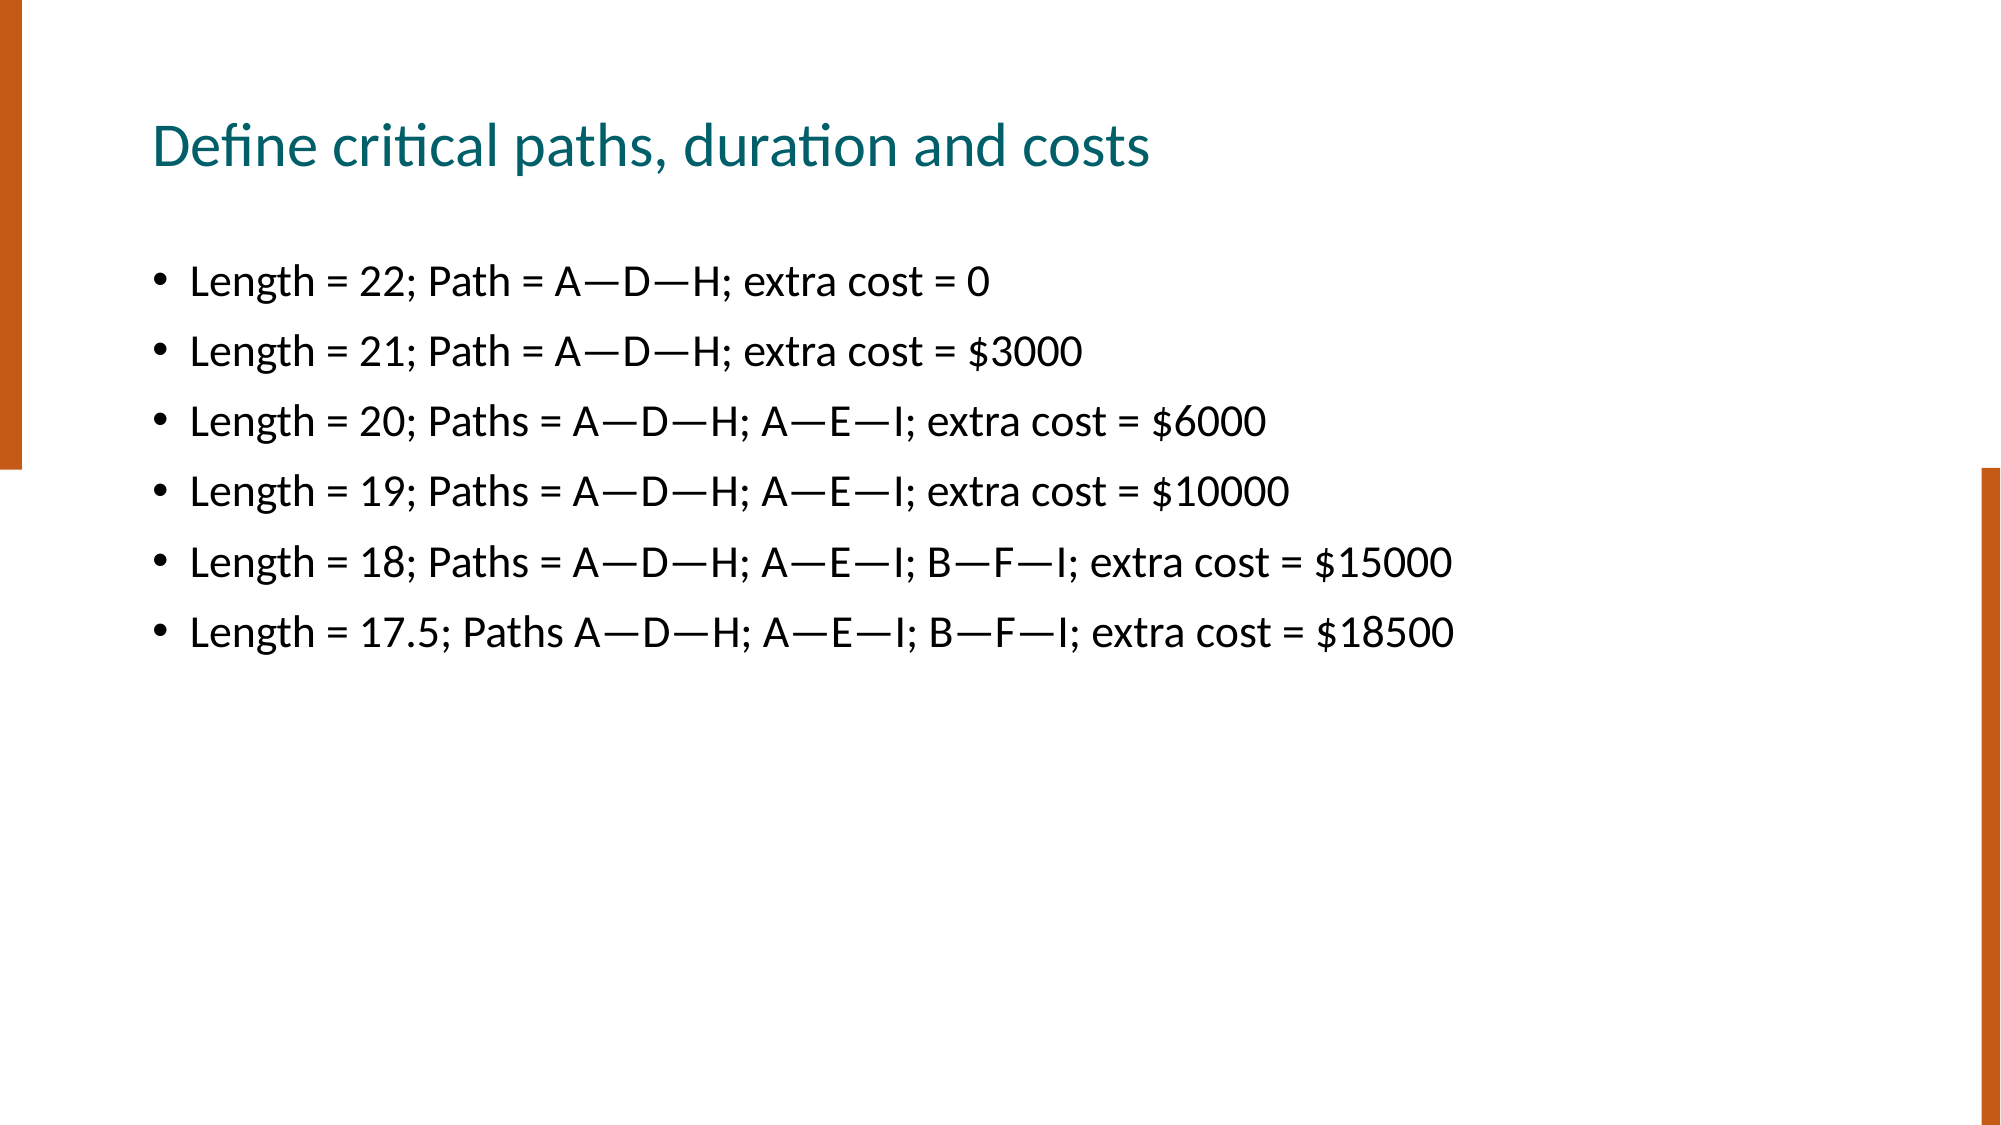

# Define critical paths, duration and costs
Length = 22; Path = A—D—H; extra cost = 0
Length = 21; Path = A—D—H; extra cost = $3000
Length = 20; Paths = A—D—H; A—E—I; extra cost = $6000
Length = 19; Paths = A—D—H; A—E—I; extra cost = $10000
Length = 18; Paths = A—D—H; A—E—I; B—F—I; extra cost = $15000
Length = 17.5; Paths A—D—H; A—E—I; B—F—I; extra cost = $18500
30